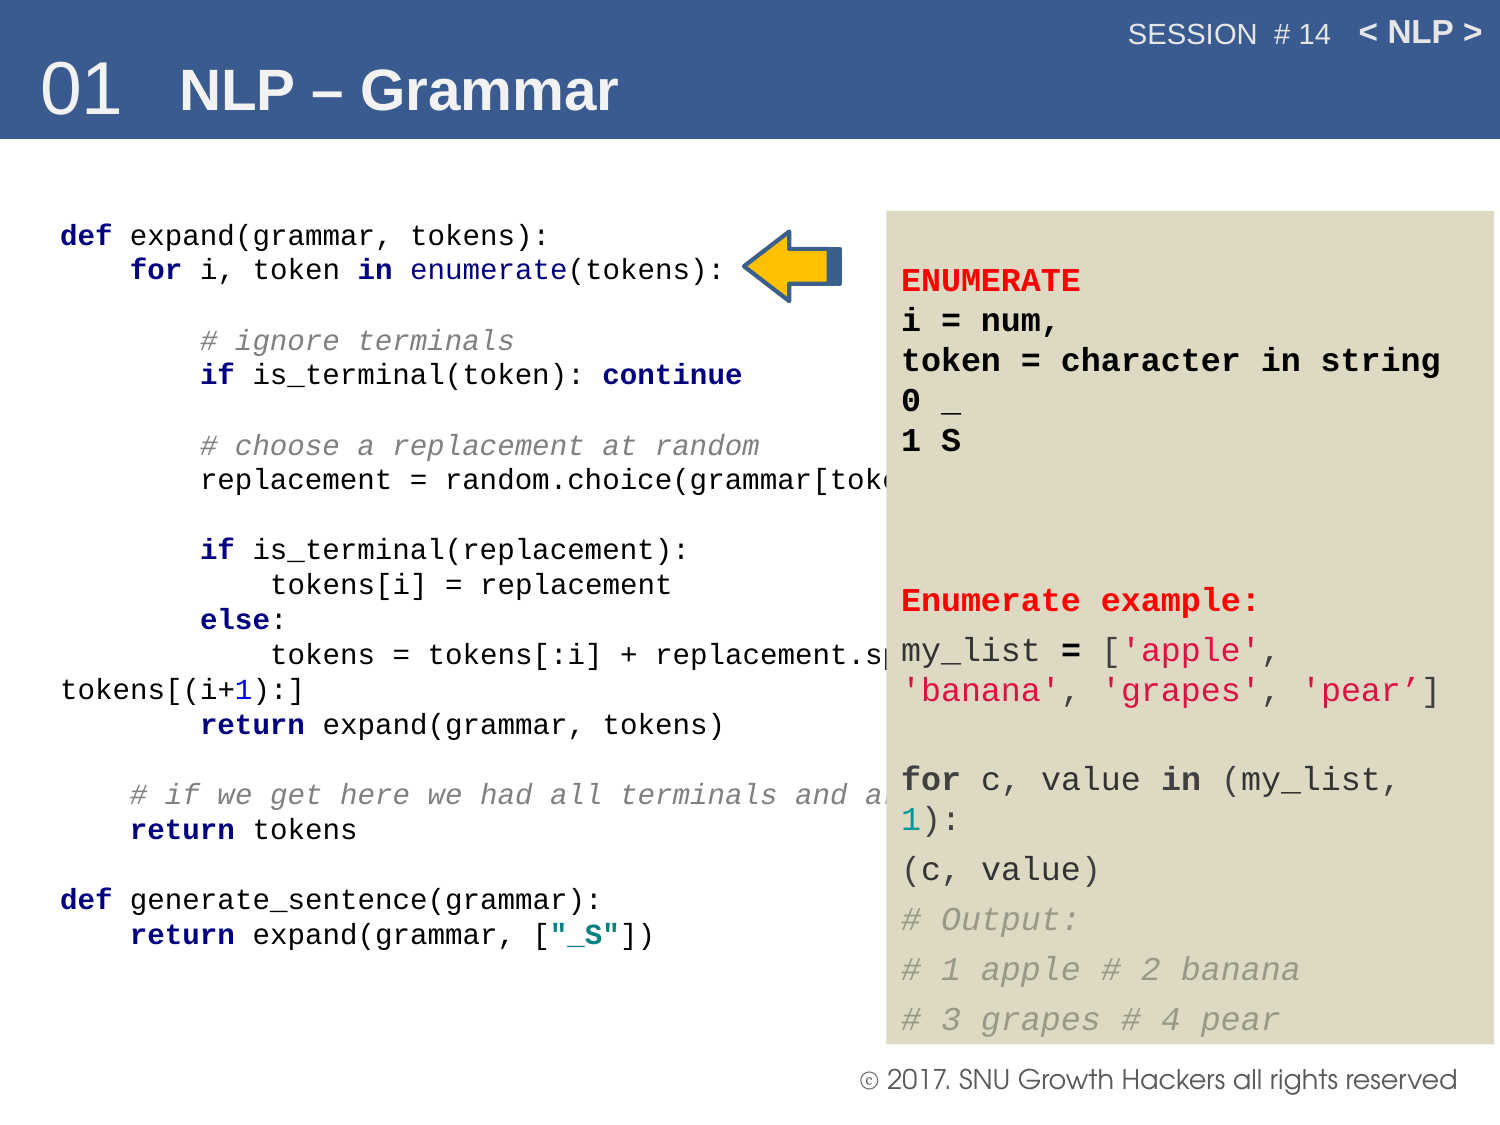

< NLP >
SESSION  # 14
01
NLP – Grammar
def expand(grammar, tokens):
    for i, token in enumerate(tokens):
        # ignore terminals
        if is_terminal(token): continue
        # choose a replacement at random
        replacement = random.choice(grammar[token])
        if is_terminal(replacement):
            tokens[i] = replacement
        else:
            tokens = tokens[:i] + replacement.split() + tokens[(i+1):]
        return expand(grammar, tokens)
    # if we get here we had all terminals and are done
    return tokens

def generate_sentence(grammar):
    return expand(grammar, ["_S"])

ENUMERATE
i = num,
token = character in string
0 _
1 S

Enumerate example:
my_list = ['apple', 'banana', 'grapes', 'pear’]
for c, value in (my_list, 1):
(c, value)
# Output:
# 1 apple # 2 banana
# 3 grapes # 4 pear

ⓒ 2017. SNU Growth Hackers all rights reserved